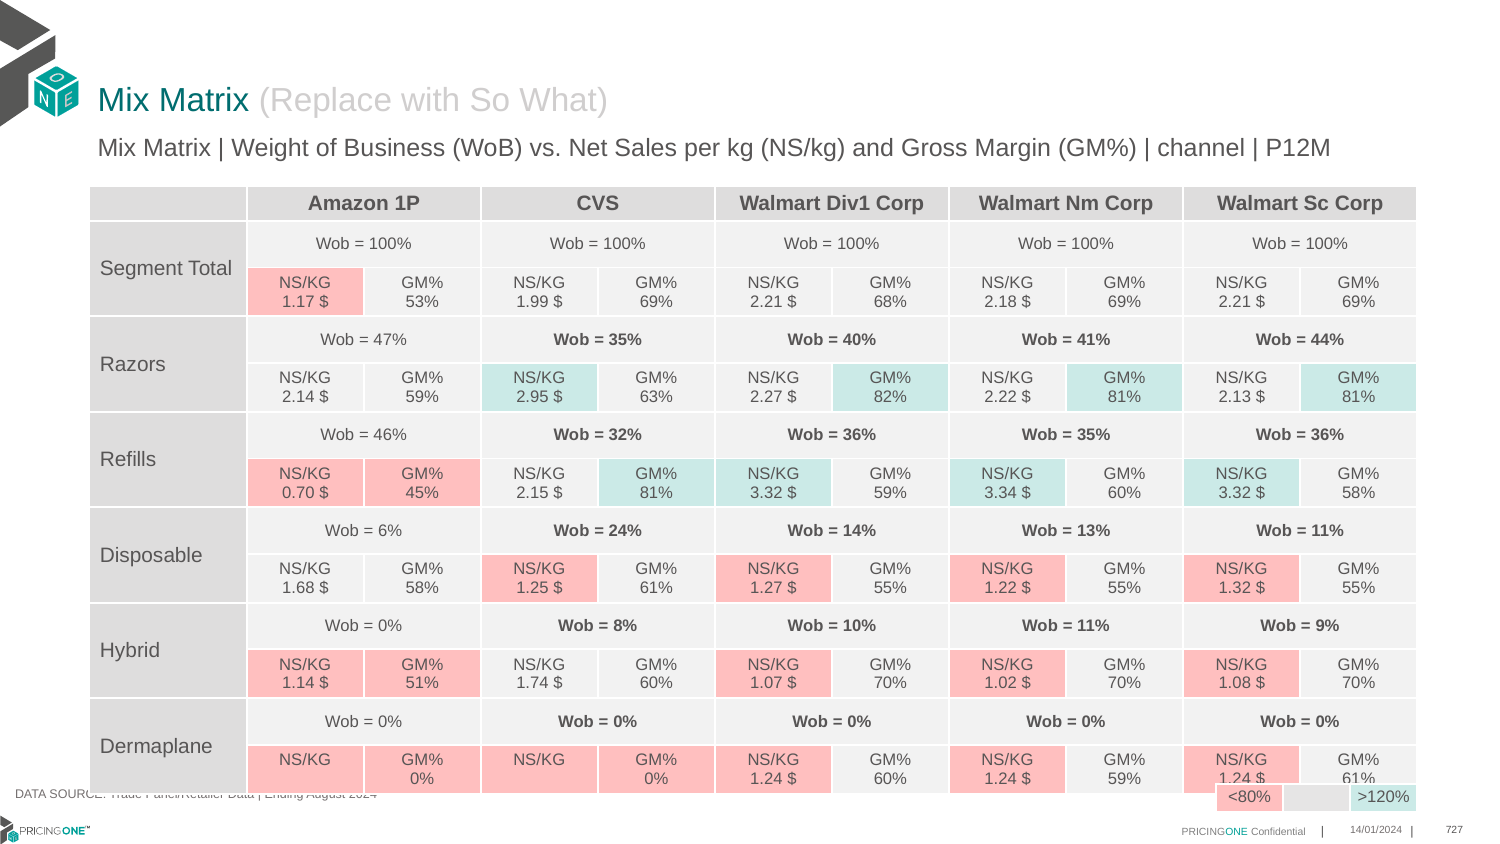

# Mix Matrix (Replace with So What)
Mix Matrix | Weight of Business (WoB) vs. Net Sales per kg (NS/kg) and Gross Margin (GM%) | channel | P12M
|  | Amazon 1P |  | CVS |  | Walmart Div1 Corp |  | Walmart Nm Corp |  | Walmart Sc Corp |  |
| --- | --- | --- | --- | --- | --- | --- | --- | --- | --- | --- |
| Segment Total | Wob = 100% |  | Wob = 100% |  | Wob = 100% |  | Wob = 100% |  | Wob = 100% |  |
|  | NS/KG 1.17 $ | GM% 53% | NS/KG 1.99 $ | GM% 69% | NS/KG 2.21 $ | GM% 68% | NS/KG 2.18 $ | GM% 69% | NS/KG 2.21 $ | GM% 69% |
| Razors | Wob = 47% |  | Wob = 35% |  | Wob = 40% |  | Wob = 41% |  | Wob = 44% |  |
|  | NS/KG 2.14 $ | GM% 59% | NS/KG 2.95 $ | GM% 63% | NS/KG 2.27 $ | GM% 82% | NS/KG 2.22 $ | GM% 81% | NS/KG 2.13 $ | GM% 81% |
| Refills | Wob = 46% |  | Wob = 32% |  | Wob = 36% |  | Wob = 35% |  | Wob = 36% |  |
|  | NS/KG 0.70 $ | GM% 45% | NS/KG 2.15 $ | GM% 81% | NS/KG 3.32 $ | GM% 59% | NS/KG 3.34 $ | GM% 60% | NS/KG 3.32 $ | GM% 58% |
| Disposable | Wob = 6% |  | Wob = 24% |  | Wob = 14% |  | Wob = 13% |  | Wob = 11% |  |
|  | NS/KG 1.68 $ | GM% 58% | NS/KG 1.25 $ | GM% 61% | NS/KG 1.27 $ | GM% 55% | NS/KG 1.22 $ | GM% 55% | NS/KG 1.32 $ | GM% 55% |
| Hybrid | Wob = 0% |  | Wob = 8% |  | Wob = 10% |  | Wob = 11% |  | Wob = 9% |  |
|  | NS/KG 1.14 $ | GM% 51% | NS/KG 1.74 $ | GM% 60% | NS/KG 1.07 $ | GM% 70% | NS/KG 1.02 $ | GM% 70% | NS/KG 1.08 $ | GM% 70% |
| Dermaplane | Wob = 0% |  | Wob = 0% |  | Wob = 0% |  | Wob = 0% |  | Wob = 0% |  |
|  | NS/KG | GM% 0% | NS/KG | GM% 0% | NS/KG 1.24 $ | GM% 60% | NS/KG 1.24 $ | GM% 59% | NS/KG 1.24 $ | GM% 61% |
DATA SOURCE: Trade Panel/Retailer Data | Ending August 2024
| <80% |  | >120% |
| --- | --- | --- |

14/01/2024
727